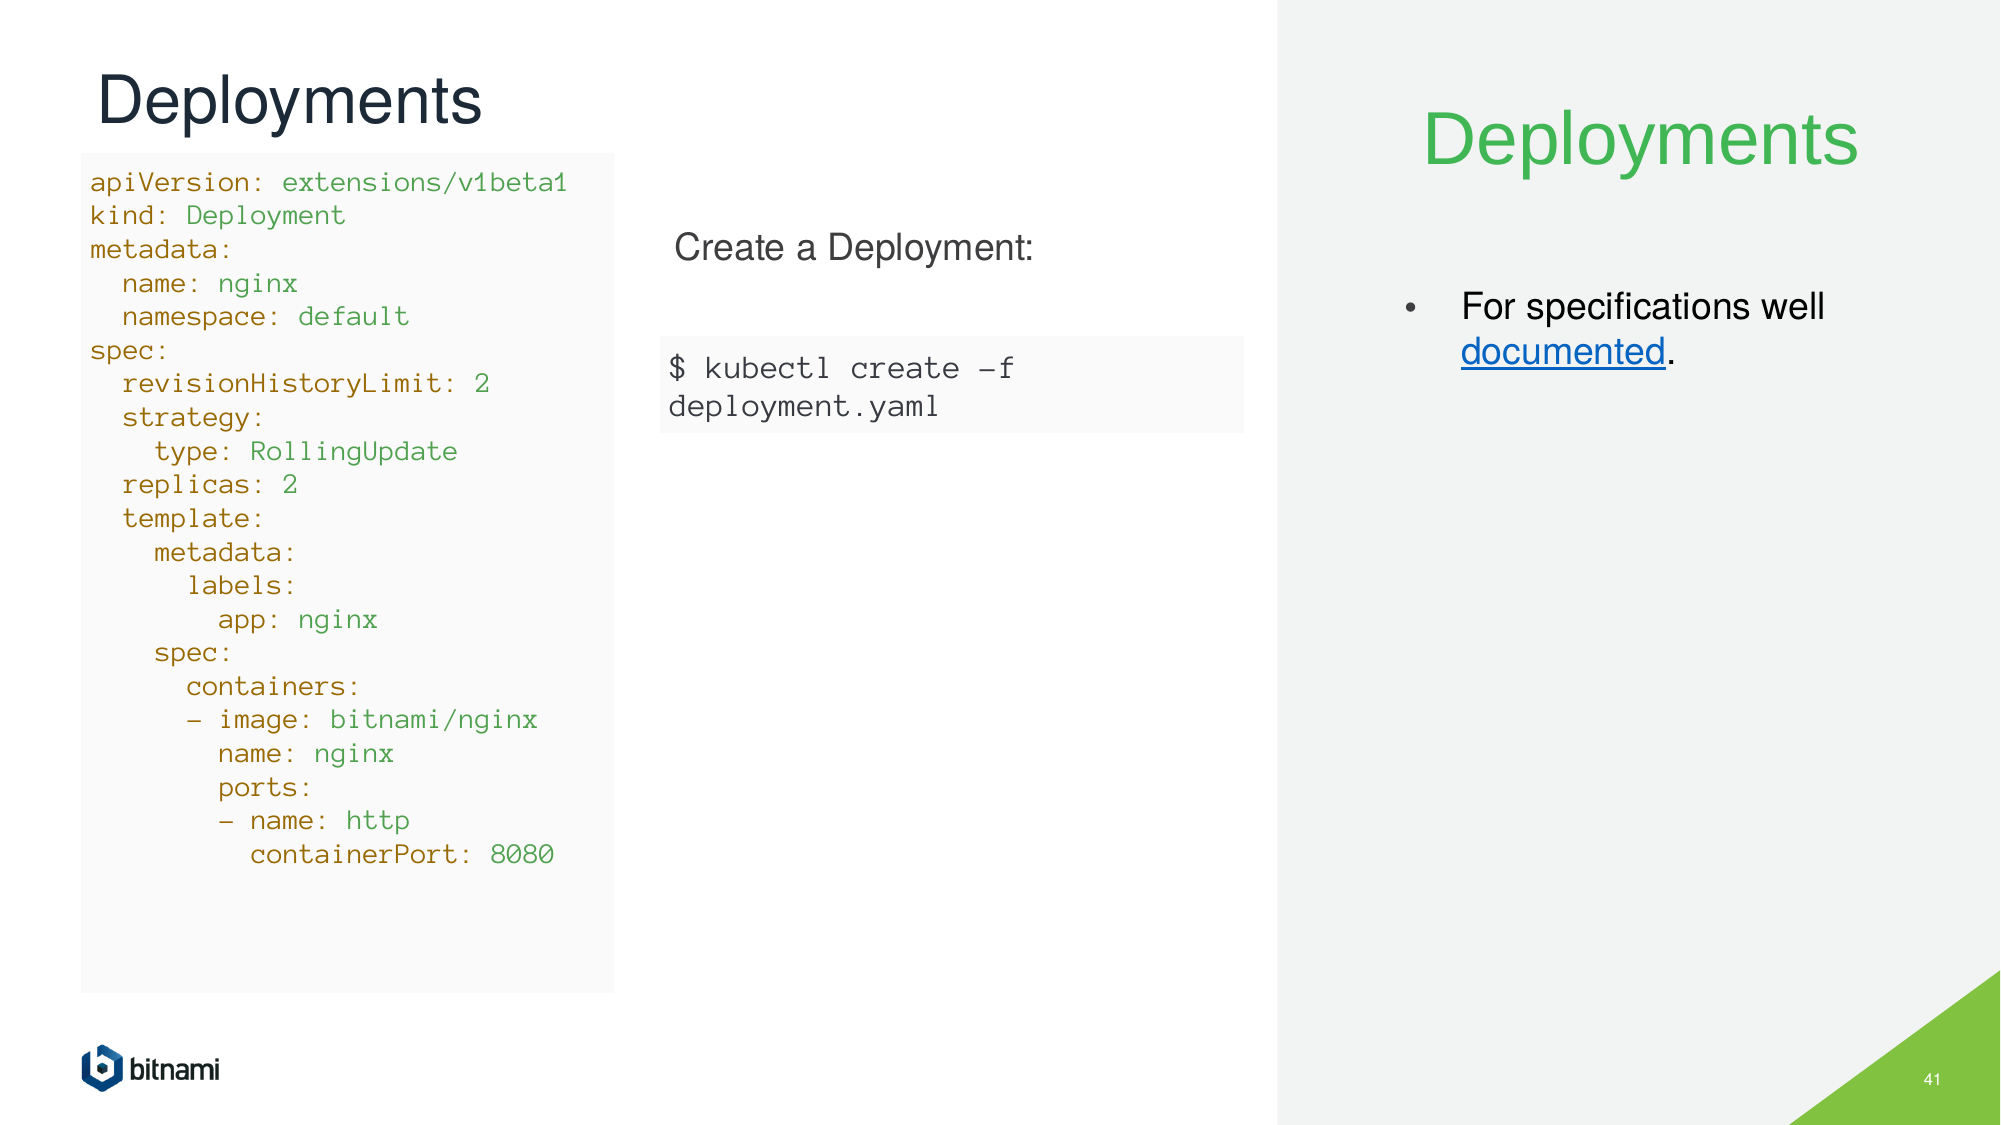

# Deployments
Deployments
| apiVersion: extensions/v1beta1 kind: Deployment metadata: name: nginx namespace: default spec: revisionHistoryLimit: 2 strategy: type: RollingUpdate replicas: 2 template: metadata: labels: app: nginx spec: containers: - image: bitnami/nginx name: nginx ports: - name: http containerPort: 8080 |
| --- |
Create a Deployment:
For specifications well documented.

| $ kubectl create -f deployment.yaml |
| --- |
41